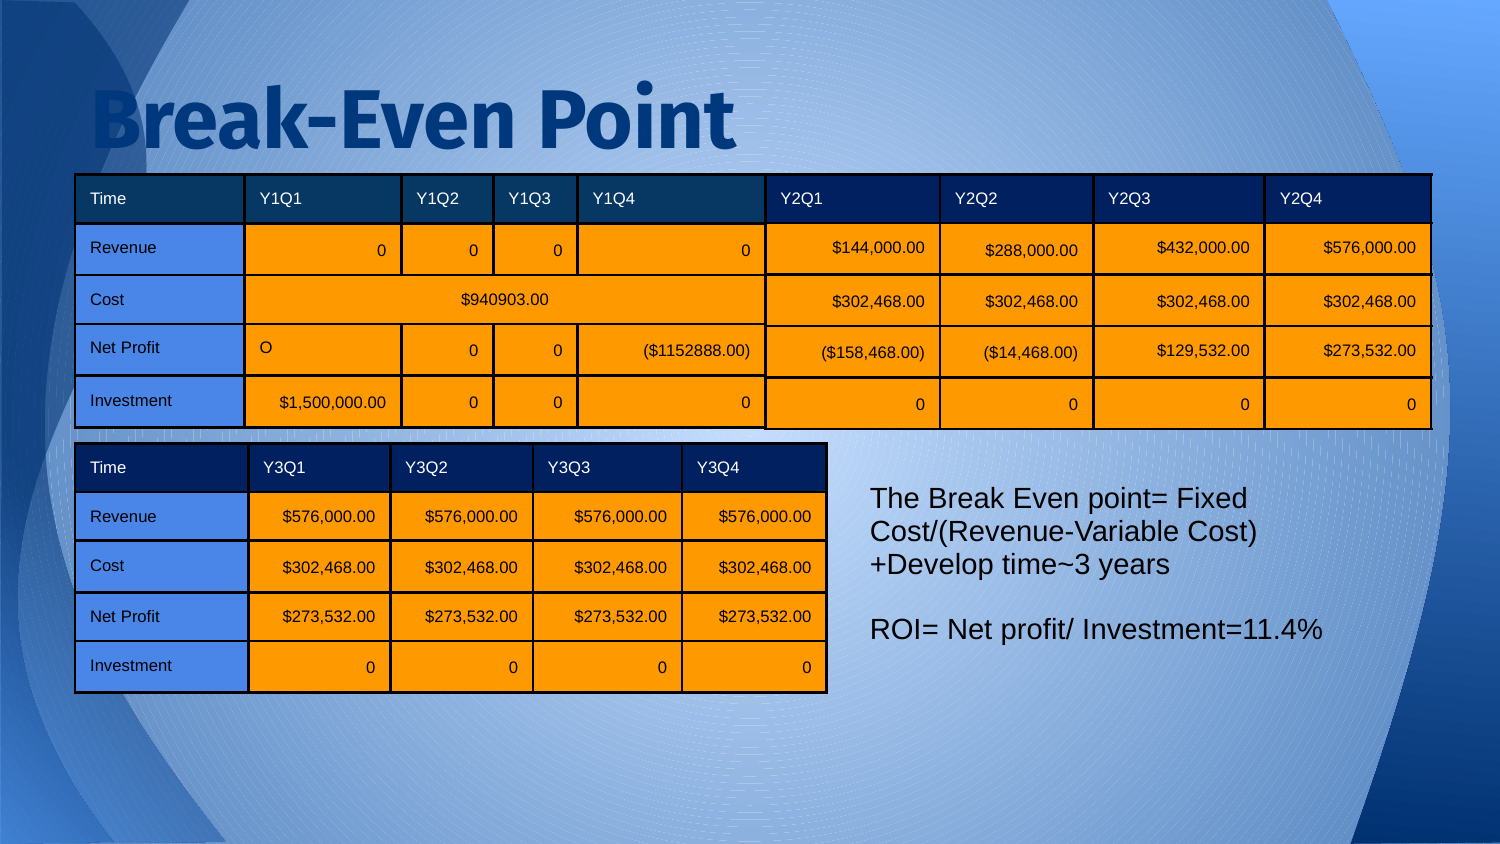

# Break-Even Point
| Y2Q1 | Y2Q2 | Y2Q3 | Y2Q4 |
| --- | --- | --- | --- |
| $144,000.00 | $288,000.00 | $432,000.00 | $576,000.00 |
| $302,468.00 | $302,468.00 | $302,468.00 | $302,468.00 |
| ($158,468.00) | ($14,468.00) | $129,532.00 | $273,532.00 |
| 0 | 0 | 0 | 0 |
| Time | Y1Q1 | Y1Q2 | Y1Q3 | Y1Q4 |
| --- | --- | --- | --- | --- |
| Revenue | 0 | 0 | 0 | 0 |
| Cost | $940903.00 |  |  |  |
| Net Profit | O | 0 | 0 | ($1152888.00) |
| Investment | $1,500,000.00 | 0 | 0 | 0 |
| Time | Y3Q1 | Y3Q2 | Y3Q3 | Y3Q4 |
| --- | --- | --- | --- | --- |
| Revenue | $576,000.00 | $576,000.00 | $576,000.00 | $576,000.00 |
| Cost | $302,468.00 | $302,468.00 | $302,468.00 | $302,468.00 |
| Net Profit | $273,532.00 | $273,532.00 | $273,532.00 | $273,532.00 |
| Investment | 0 | 0 | 0 | 0 |
| The Break Even point= Fixed Cost/(Revenue-Variable Cost)+Develop time~3 years ROI= Net profit/ Investment=11.4% |
| --- |